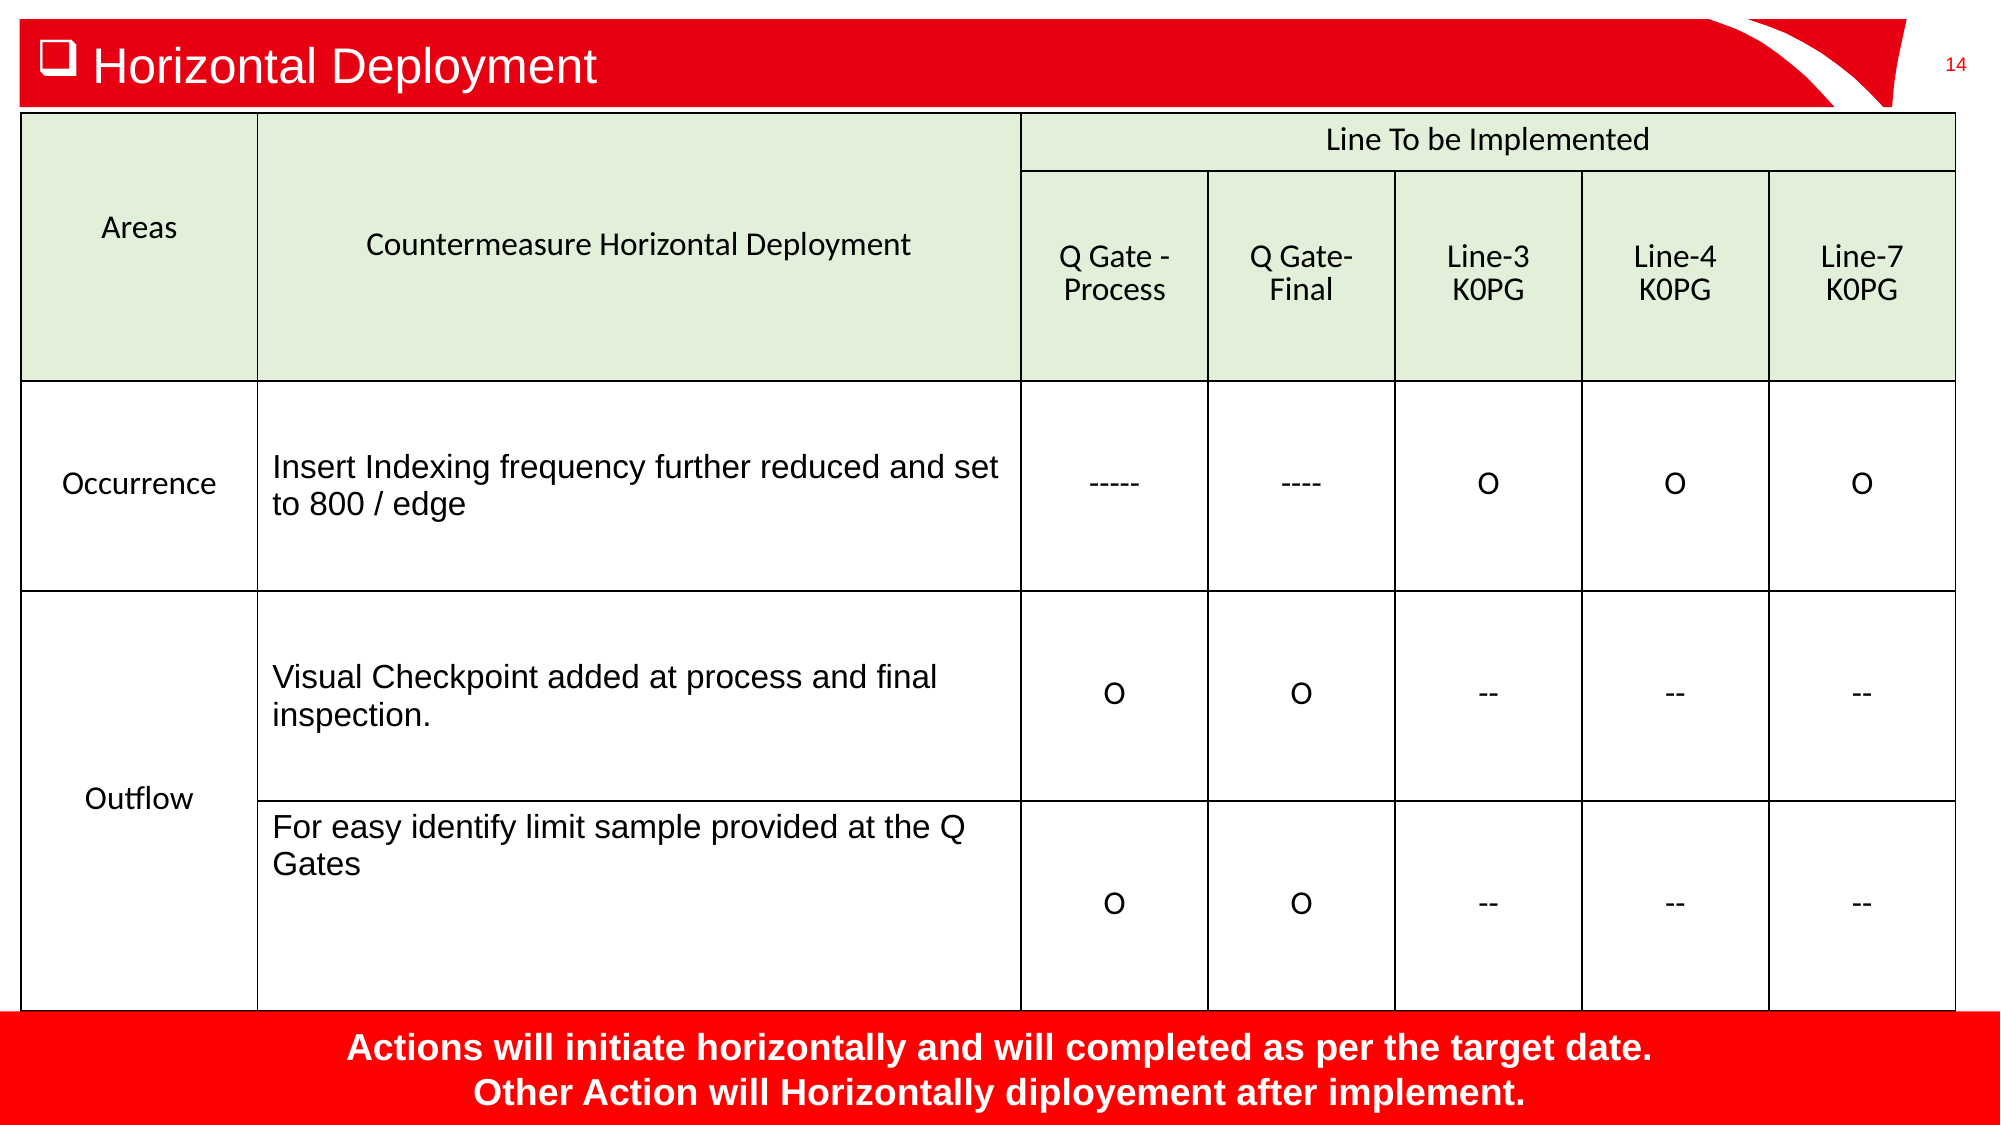

Horizontal Deployment
14
| Areas | Countermeasure Horizontal Deployment | Line To be Implemented |  |  |  |  |
| --- | --- | --- | --- | --- | --- | --- |
|  |  | Q Gate -Process | Q Gate-Final | Line-3 K0PG | Line-4 K0PG | Line-7 K0PG |
| Occurrence | Insert Indexing frequency further reduced and set to 800 / edge | ----- | ---- | O | O | O |
| Outflow | Visual Checkpoint added at process and final inspection. | O | O | -- | -- | -- |
|  | For easy identify limit sample provided at the Q Gates | O | O | -- | -- | -- |
Actions will initiate horizontally and will completed as per the target date.
Other Action will Horizontally diployement after implement.